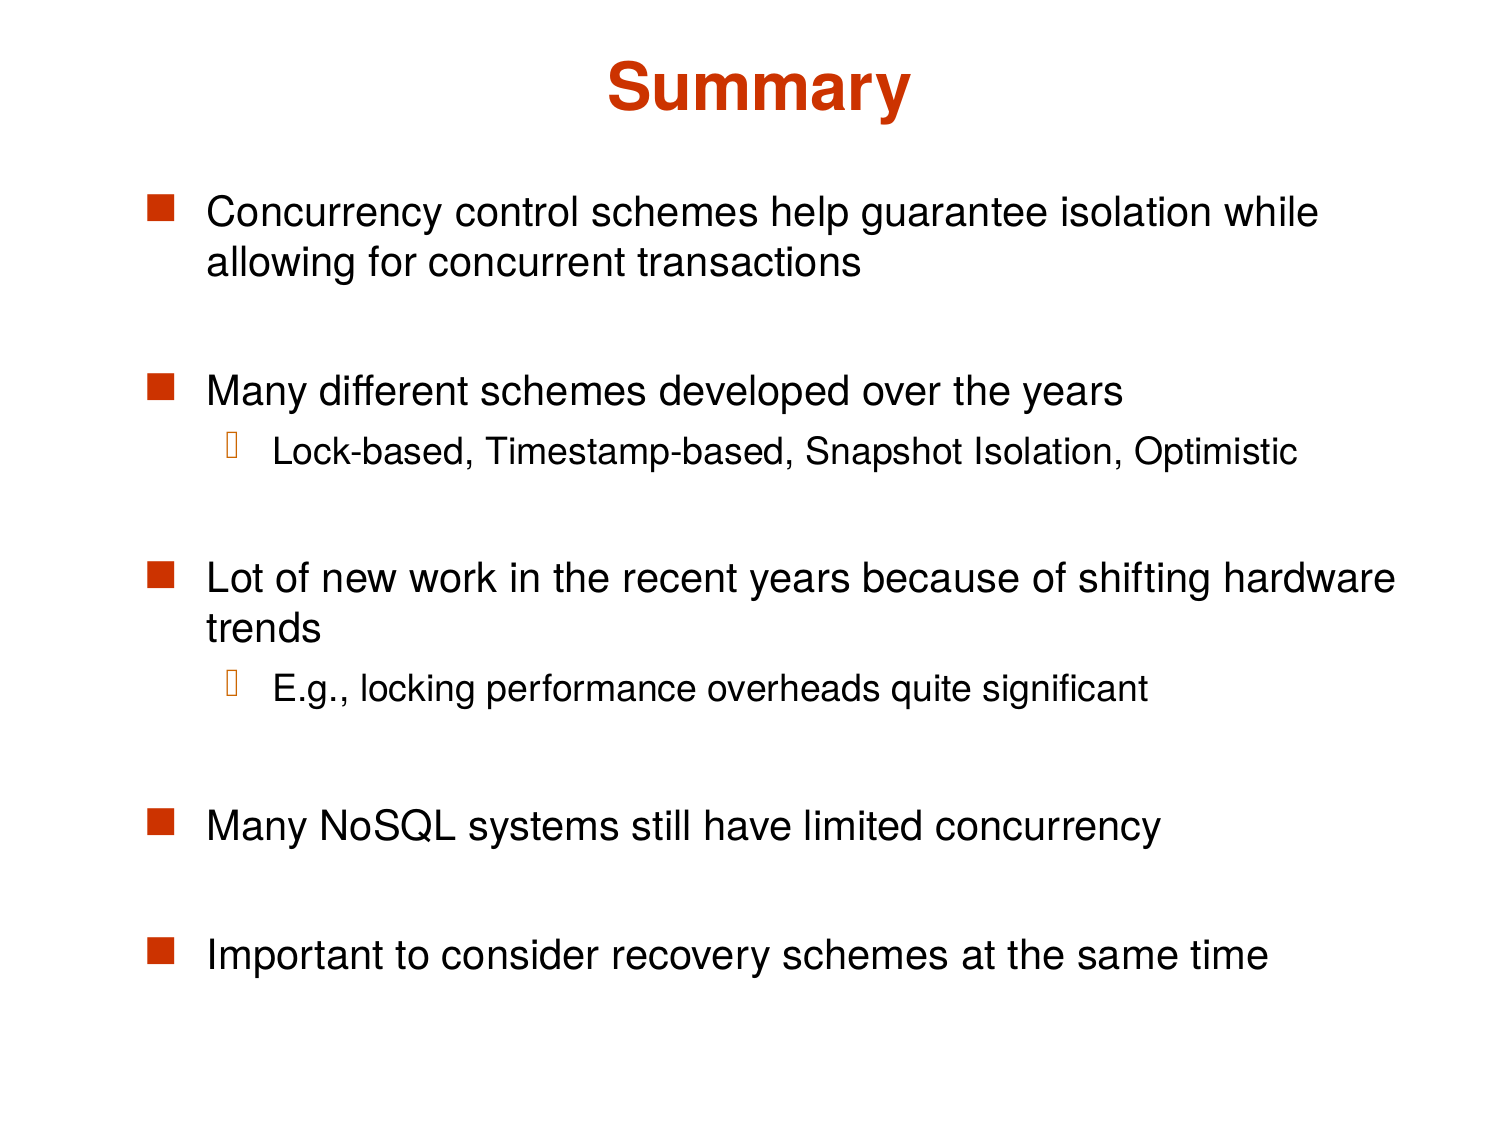

# Summary
Concurrency control schemes help guarantee isolation while allowing for concurrent transactions

Many different schemes developed over the years
Lock-based, Timestamp-based, Snapshot Isolation, Optimistic

Lot of new work in the recent years because of shifting hardware trends
E.g., locking performance overheads quite significant

Many NoSQL systems still have limited concurrency

Important to consider recovery schemes at the same time